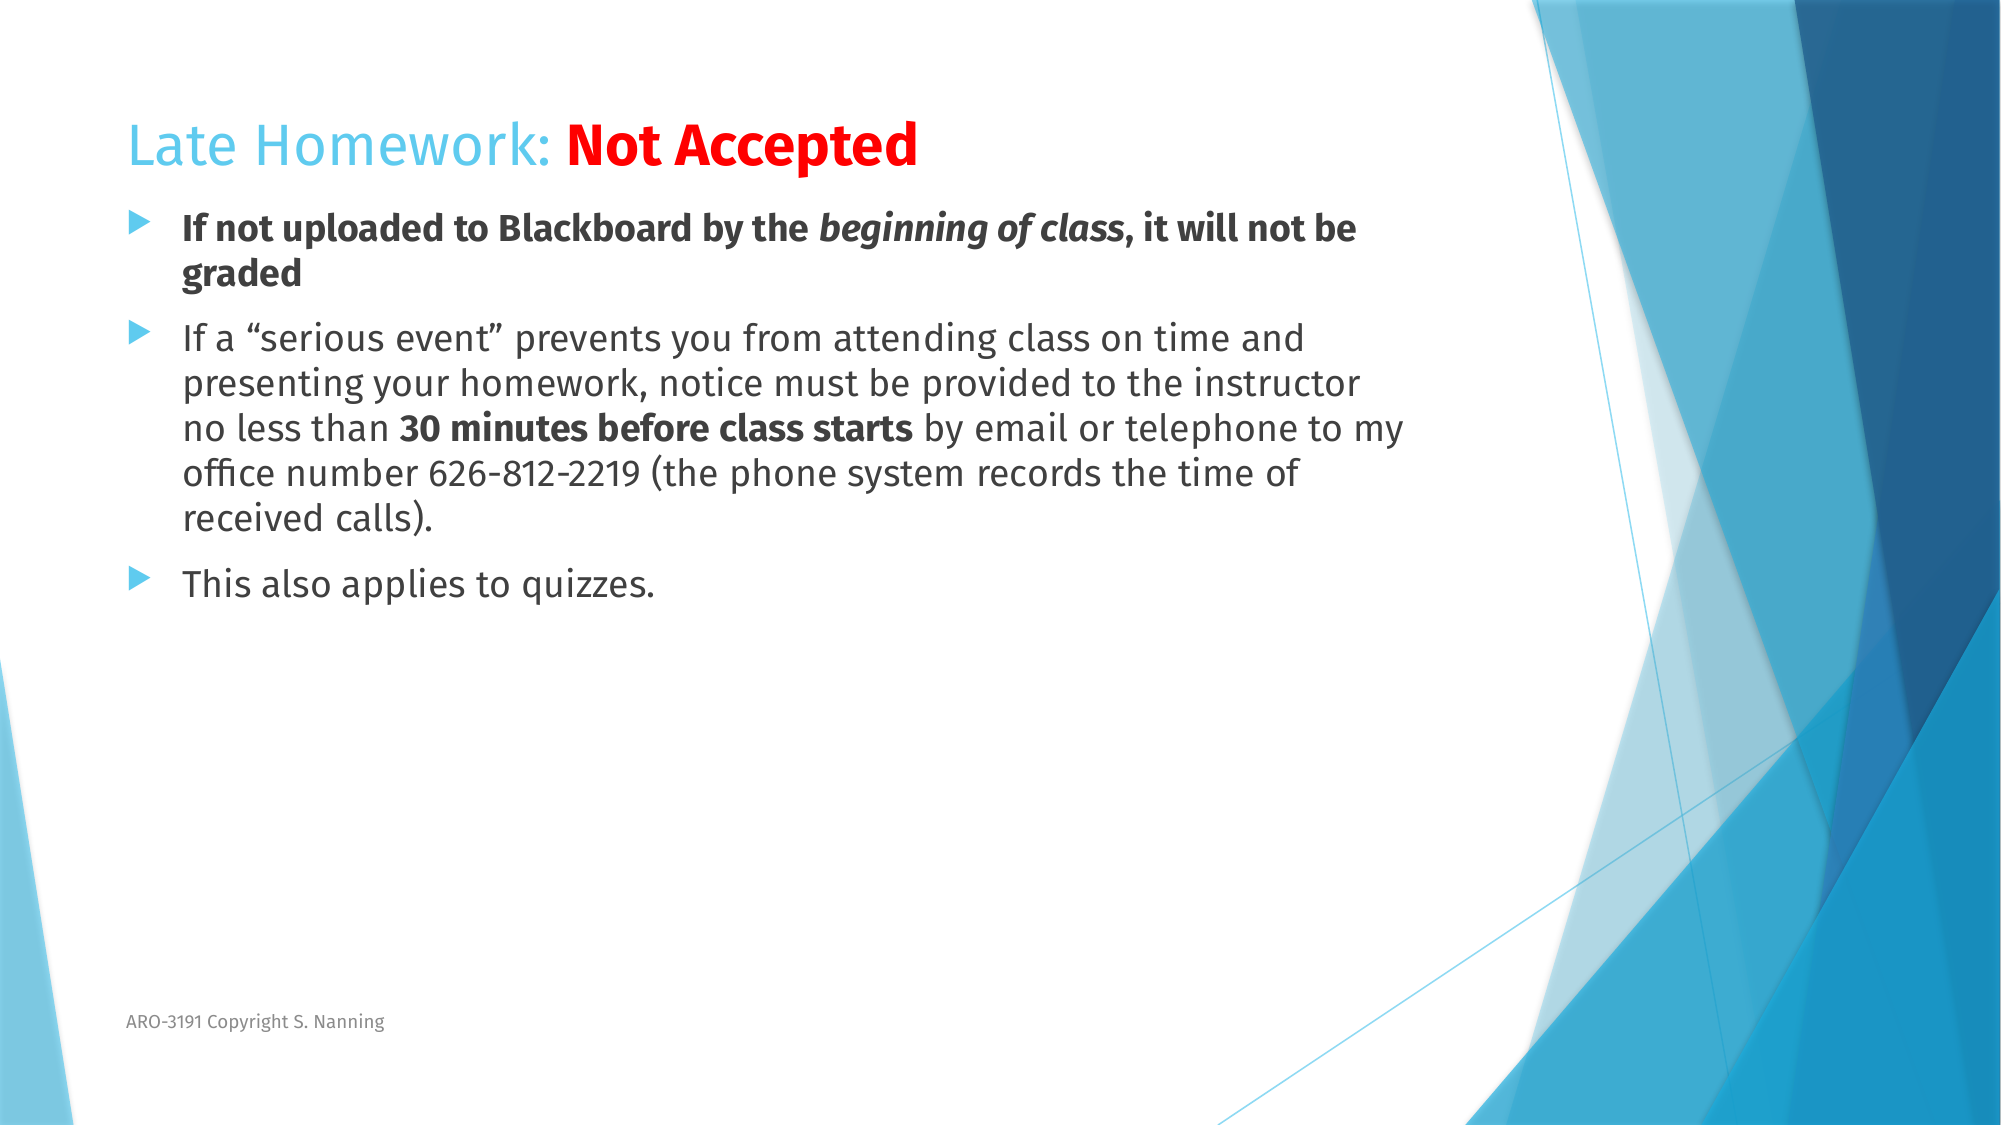

# Late Homework: Not Accepted
If not uploaded to Blackboard by the beginning of class, it will not be graded
If a “serious event” prevents you from attending class on time and presenting your homework, notice must be provided to the instructor no less than 30 minutes before class starts by email or telephone to my office number 626-812-2219 (the phone system records the time of received calls).
This also applies to quizzes.

ARO-3191 Copyright S. Nanning